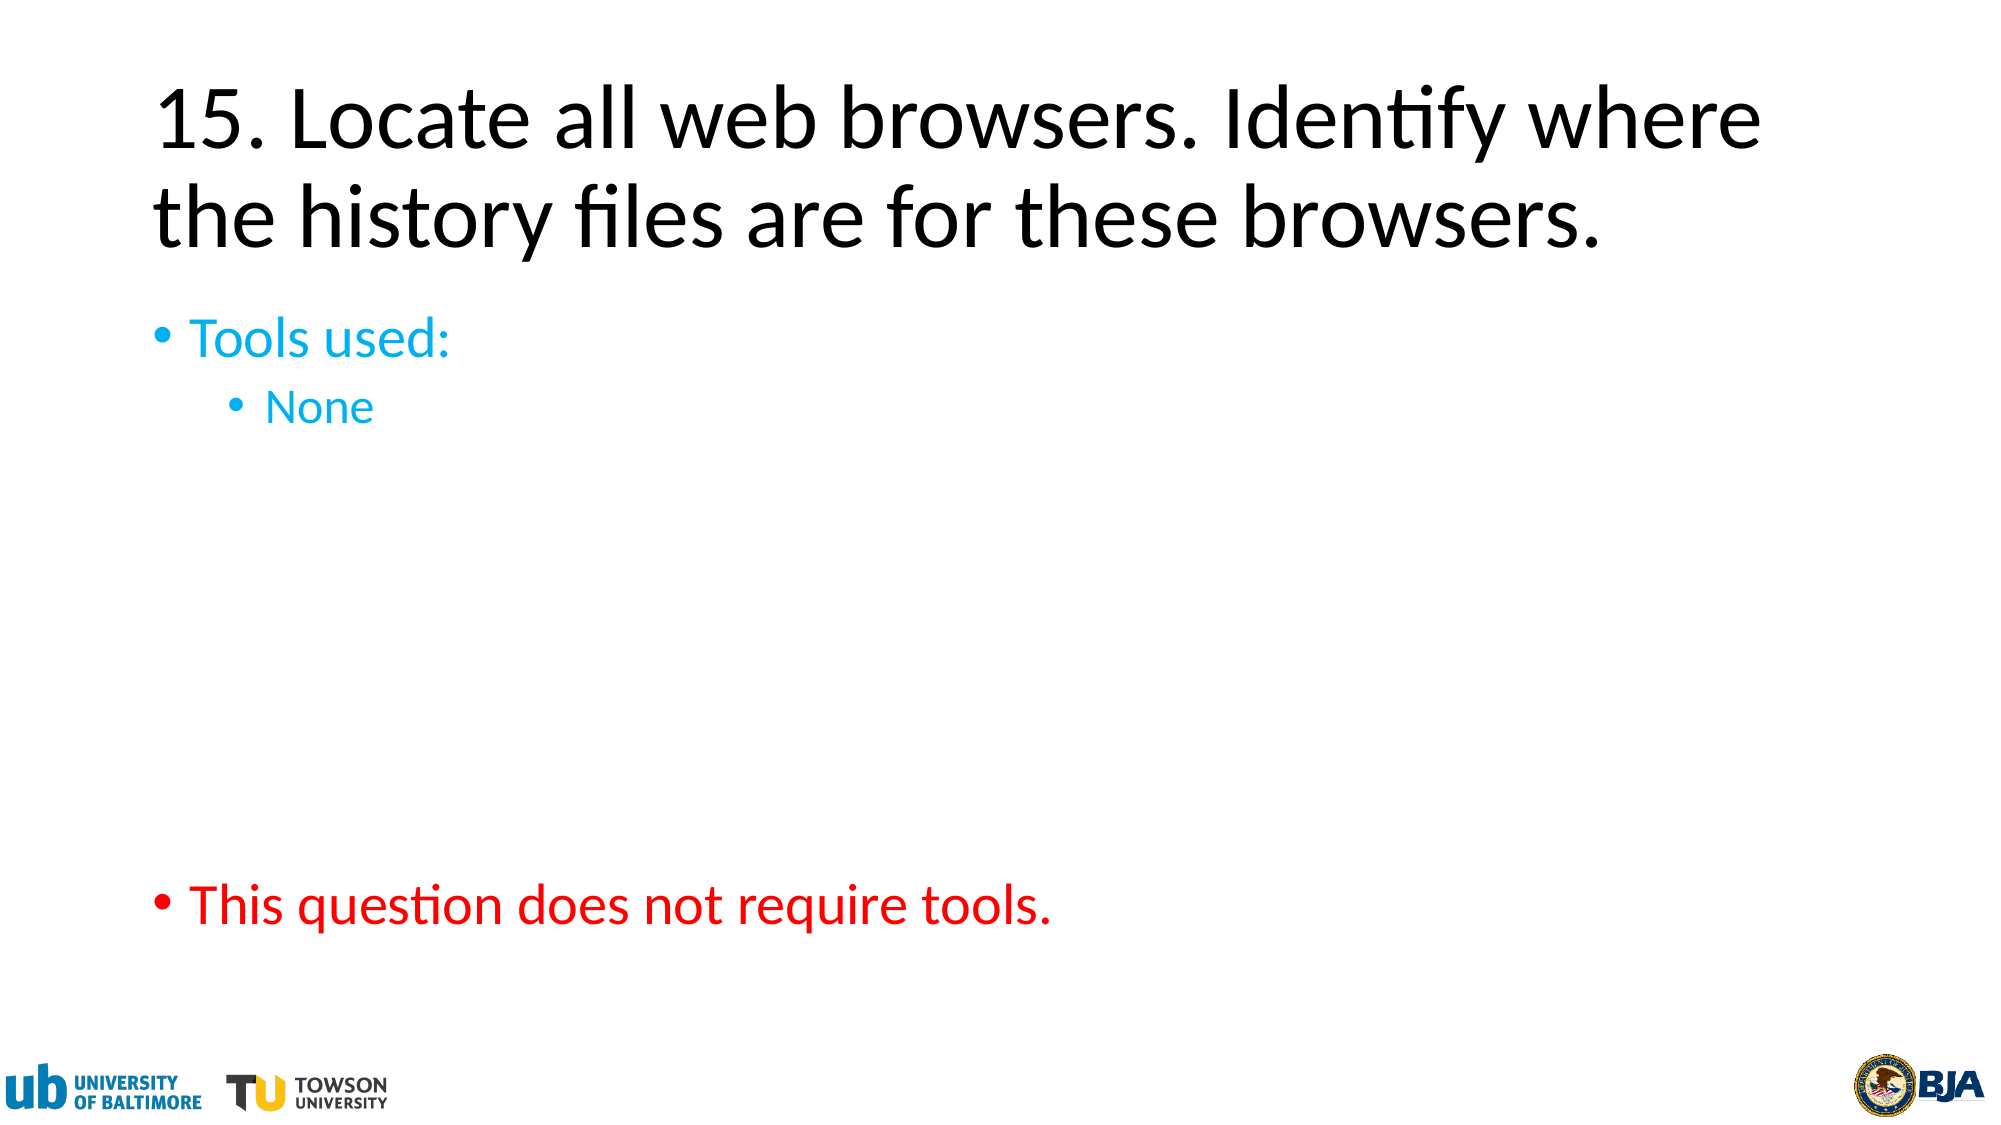

# 15. Locate all web browsers. Identify where the history files are for these browsers.
Tools used:
None

This question does not require tools.